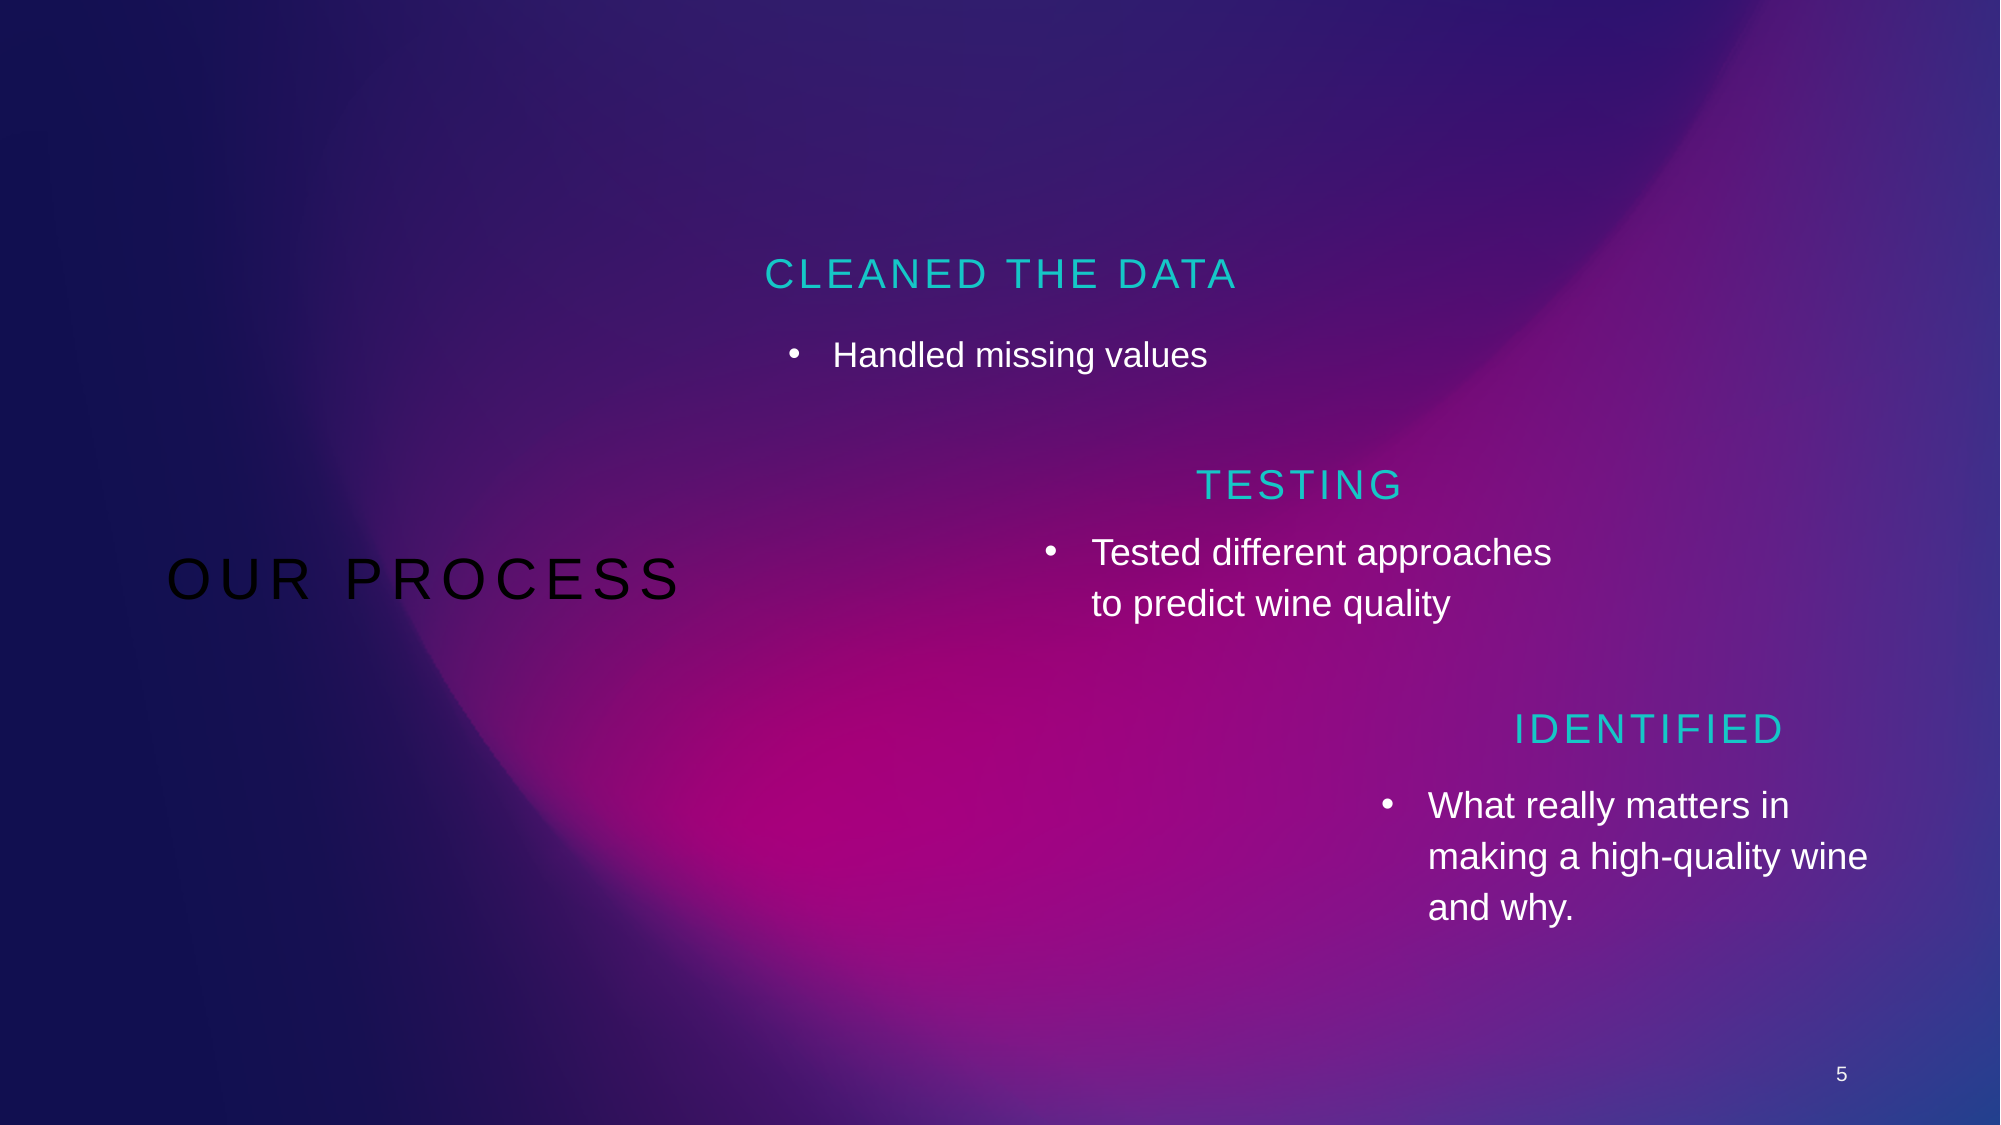

Cleaned the data
Handled missing values
Testing
Tested different approaches to predict wine quality
# Our Process
Identified
What really matters in making a high-quality wine and why.
5